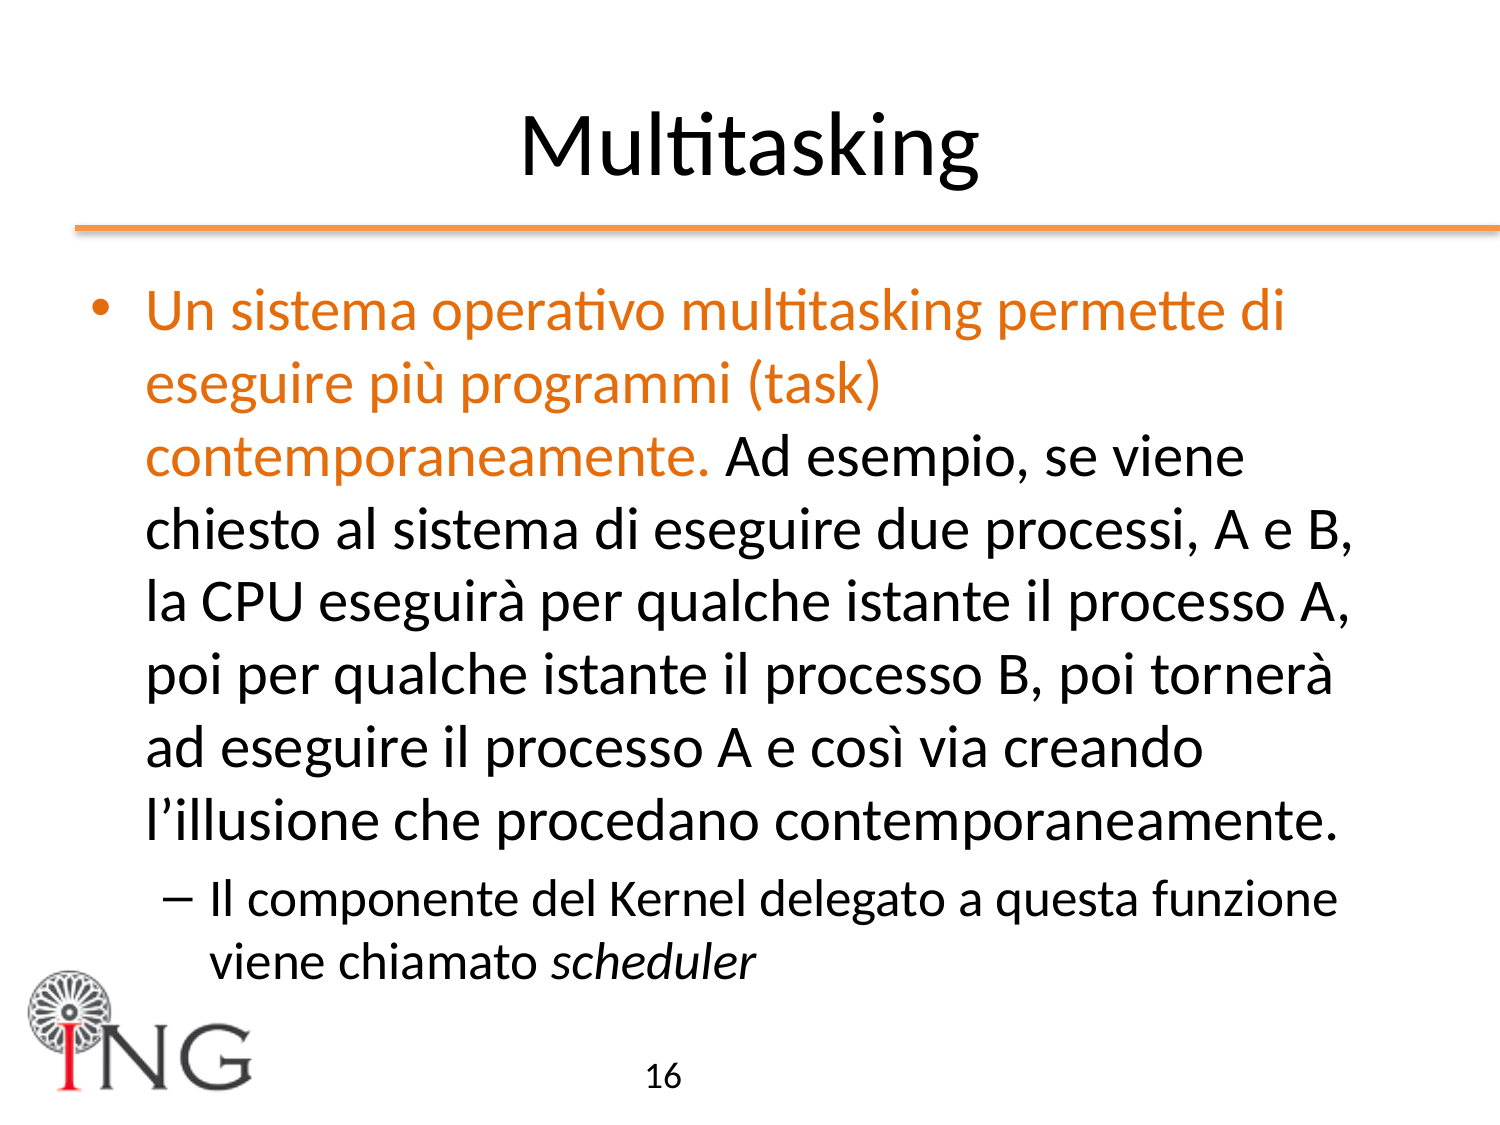

# Multitasking
Un sistema operativo multitasking permette di eseguire più programmi (task) contemporaneamente. Ad esempio, se viene chiesto al sistema di eseguire due processi, A e B, la CPU eseguirà per qualche istante il processo A, poi per qualche istante il processo B, poi tornerà ad eseguire il processo A e così via creando l’illusione che procedano contemporaneamente.
Il componente del Kernel delegato a questa funzione viene chiamato scheduler
16